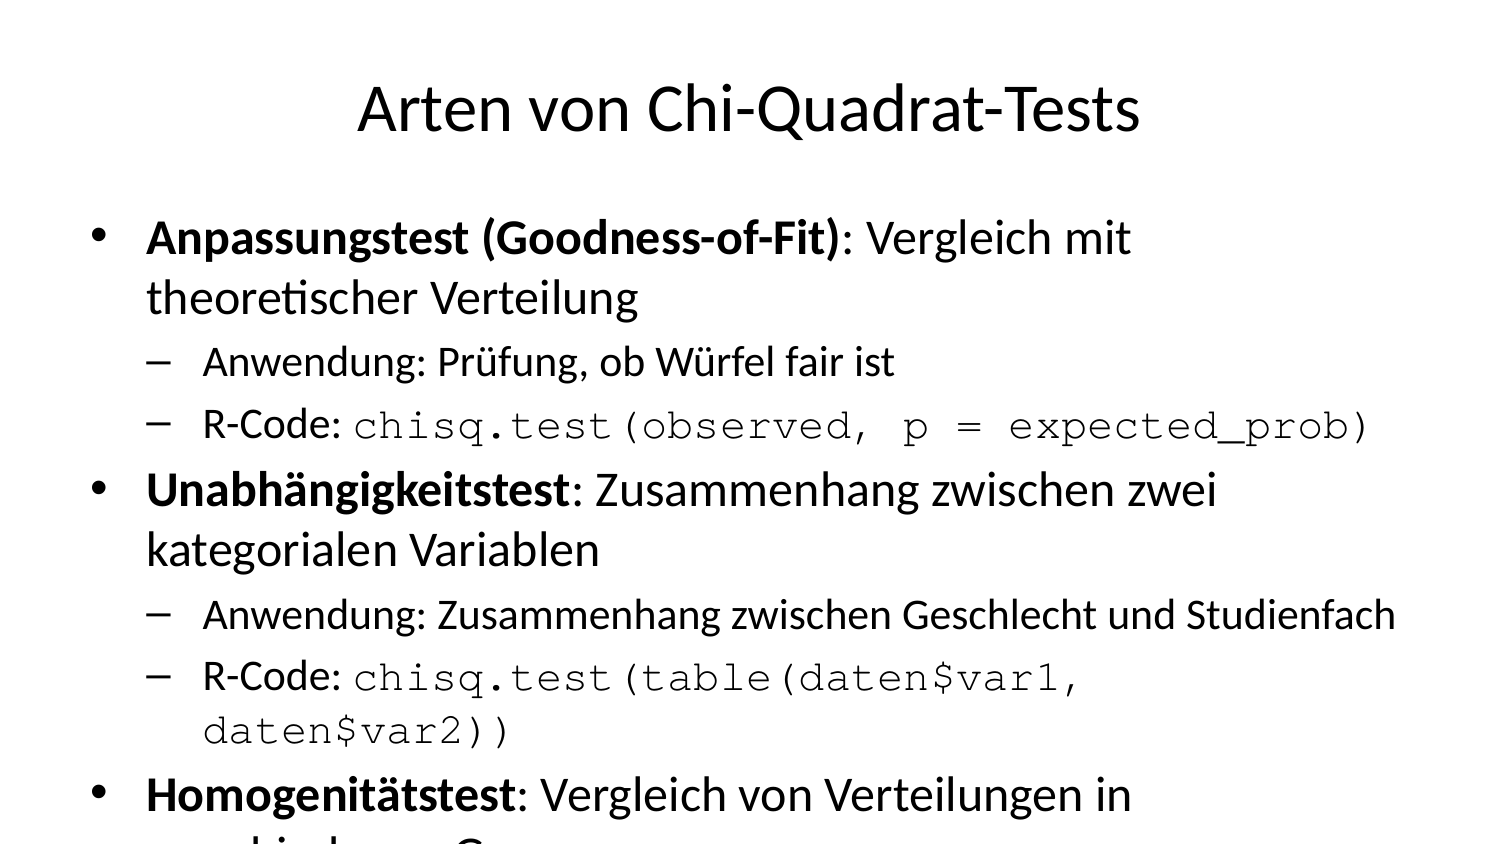

# Arten von Chi-Quadrat-Tests
Anpassungstest (Goodness-of-Fit): Vergleich mit theoretischer Verteilung
Anwendung: Prüfung, ob Würfel fair ist
R-Code: chisq.test(observed, p = expected_prob)
Unabhängigkeitstest: Zusammenhang zwischen zwei kategorialen Variablen
Anwendung: Zusammenhang zwischen Geschlecht und Studienfach
R-Code: chisq.test(table(daten$var1, daten$var2))
Homogenitätstest: Vergleich von Verteilungen in verschiedenen Gruppen
Anwendung: Gleiche Verteilung einer Variablen in verschiedenen Populationen
R-Code: ähnlich zum Unabhängigkeitstest